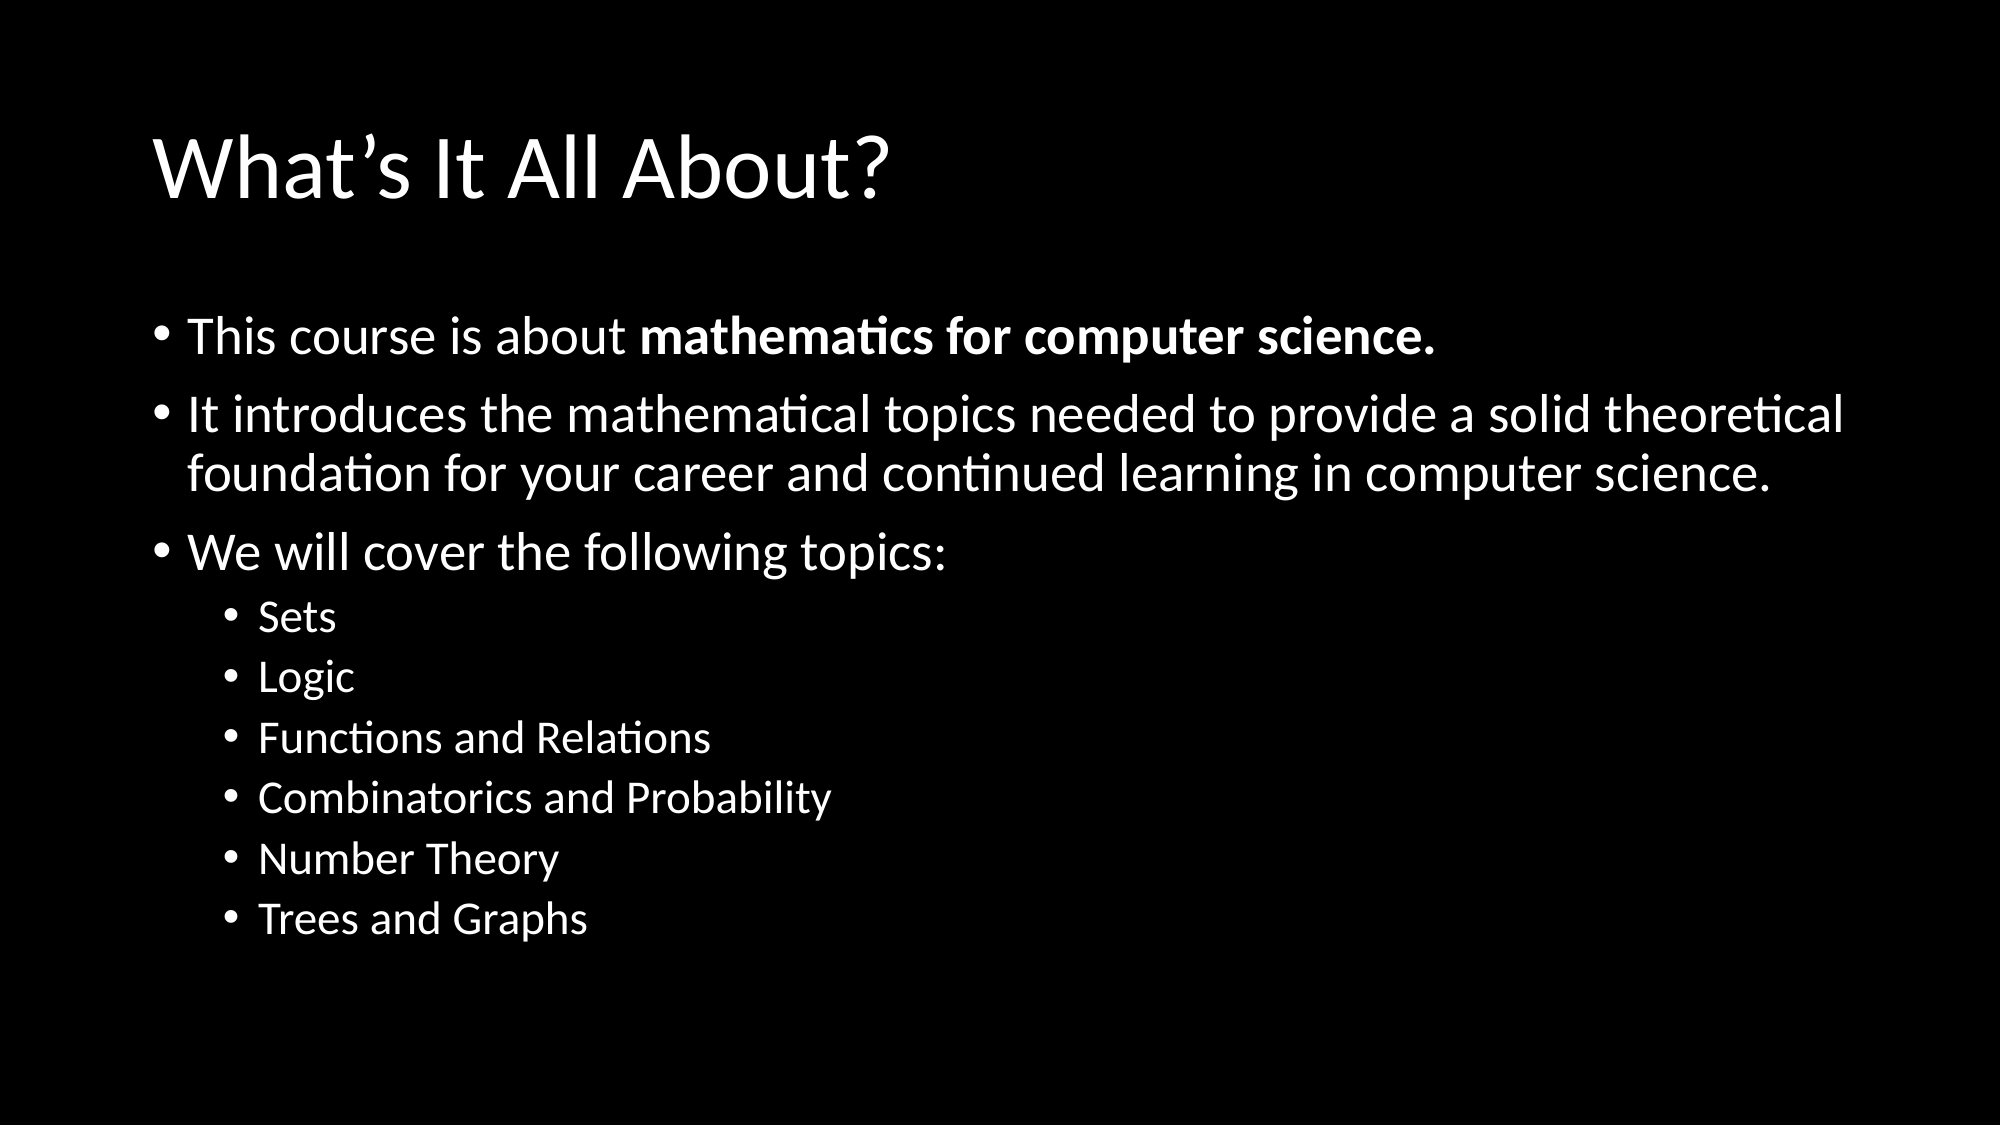

# What’s It All About?
This course is about mathematics for computer science.
It introduces the mathematical topics needed to provide a solid theoretical foundation for your career and continued learning in computer science.
We will cover the following topics:
Sets
Logic
Functions and Relations
Combinatorics and Probability
Number Theory
Trees and Graphs